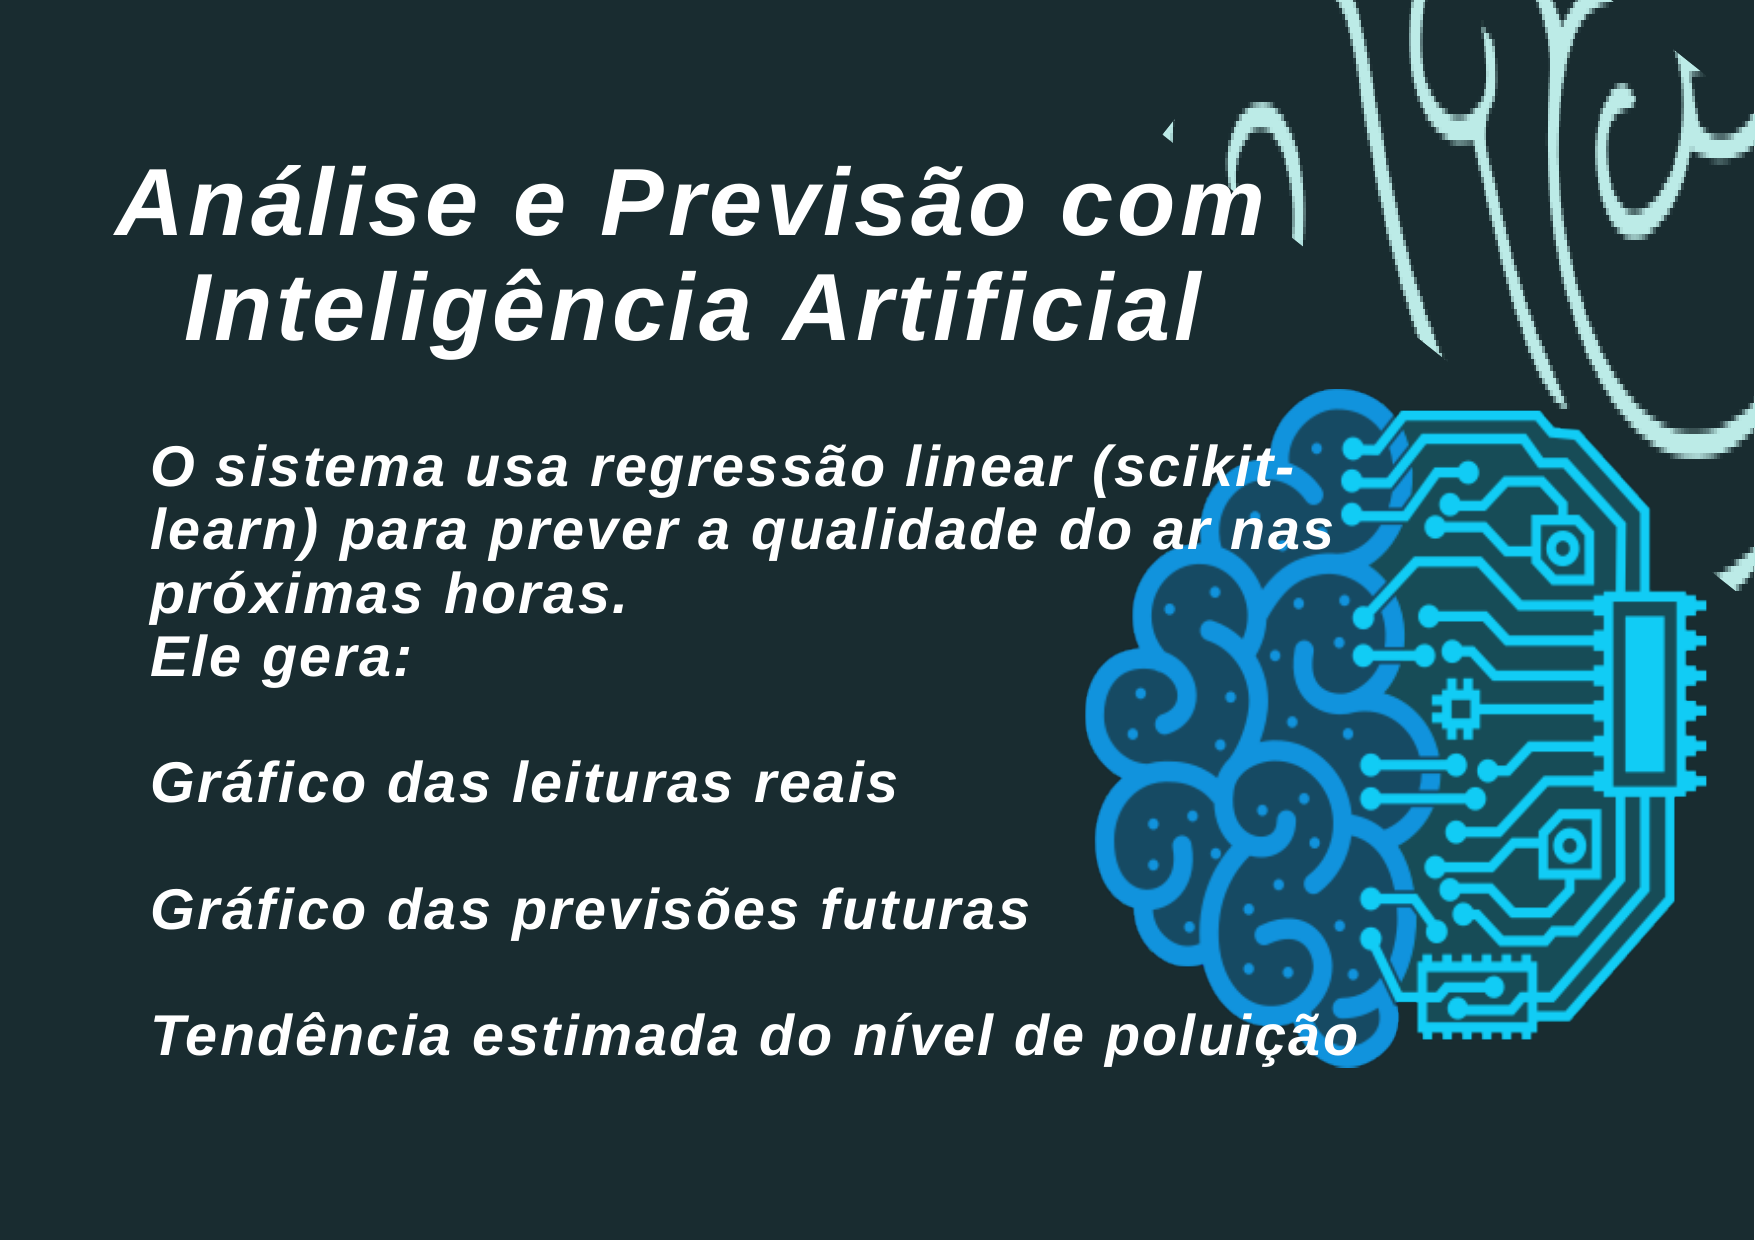

Análise e Previsão com Inteligência Artificial

O sistema usa regressão linear (scikit-learn) para prever a qualidade do ar nas próximas horas.
Ele gera:

Gráfico das leituras reais

Gráfico das previsões futuras

Tendência estimada do nível de poluição